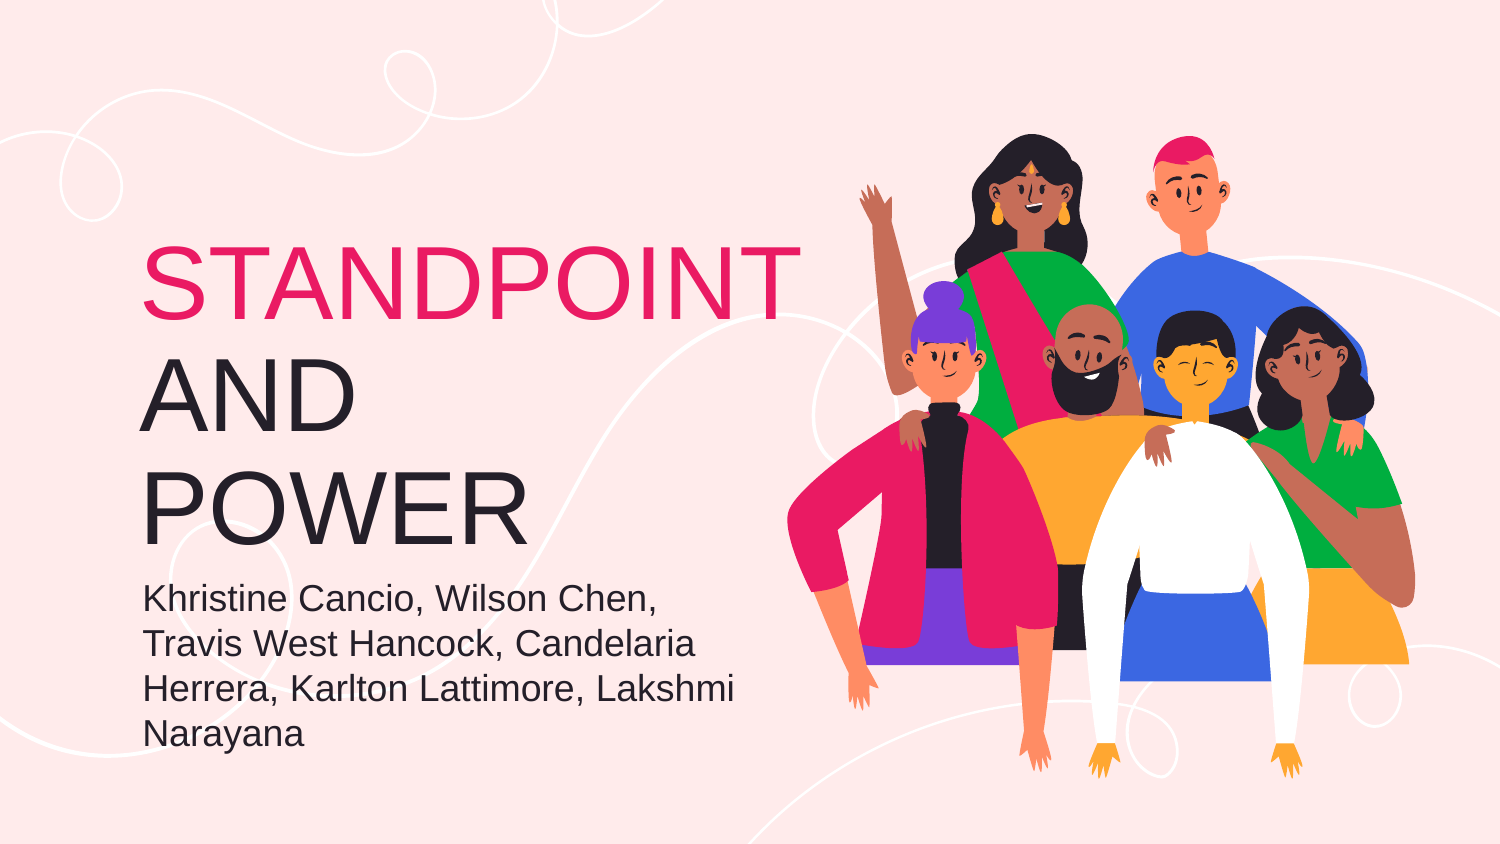

# STANDPOINT
AND
POWER

Khristine Cancio, Wilson Chen,
Travis West Hancock, Candelaria Herrera, Karlton Lattimore, Lakshmi Narayana